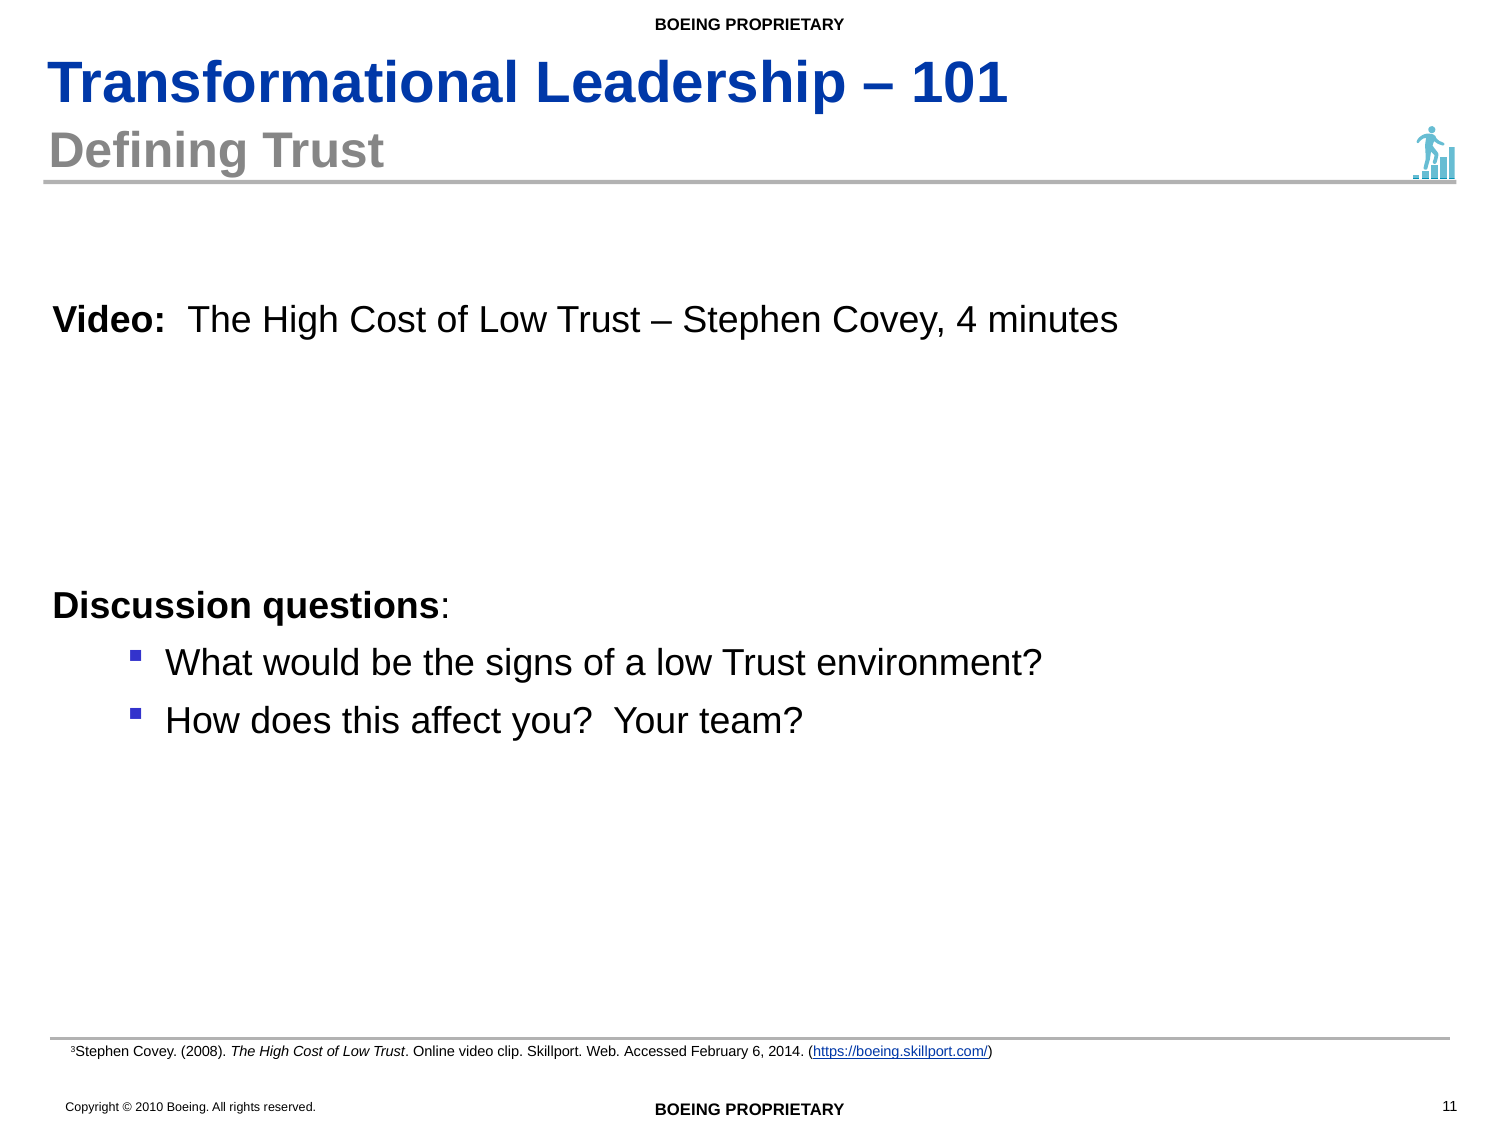

# Defining Trust
Video:  The High Cost of Low Trust – Stephen Covey, 4 minutes
Discussion questions:
What would be the signs of a low Trust environment?
How does this affect you?  Your team?
3Stephen Covey. (2008). The High Cost of Low Trust. Online video clip. Skillport. Web. Accessed February 6, 2014. (https://boeing.skillport.com/)

11